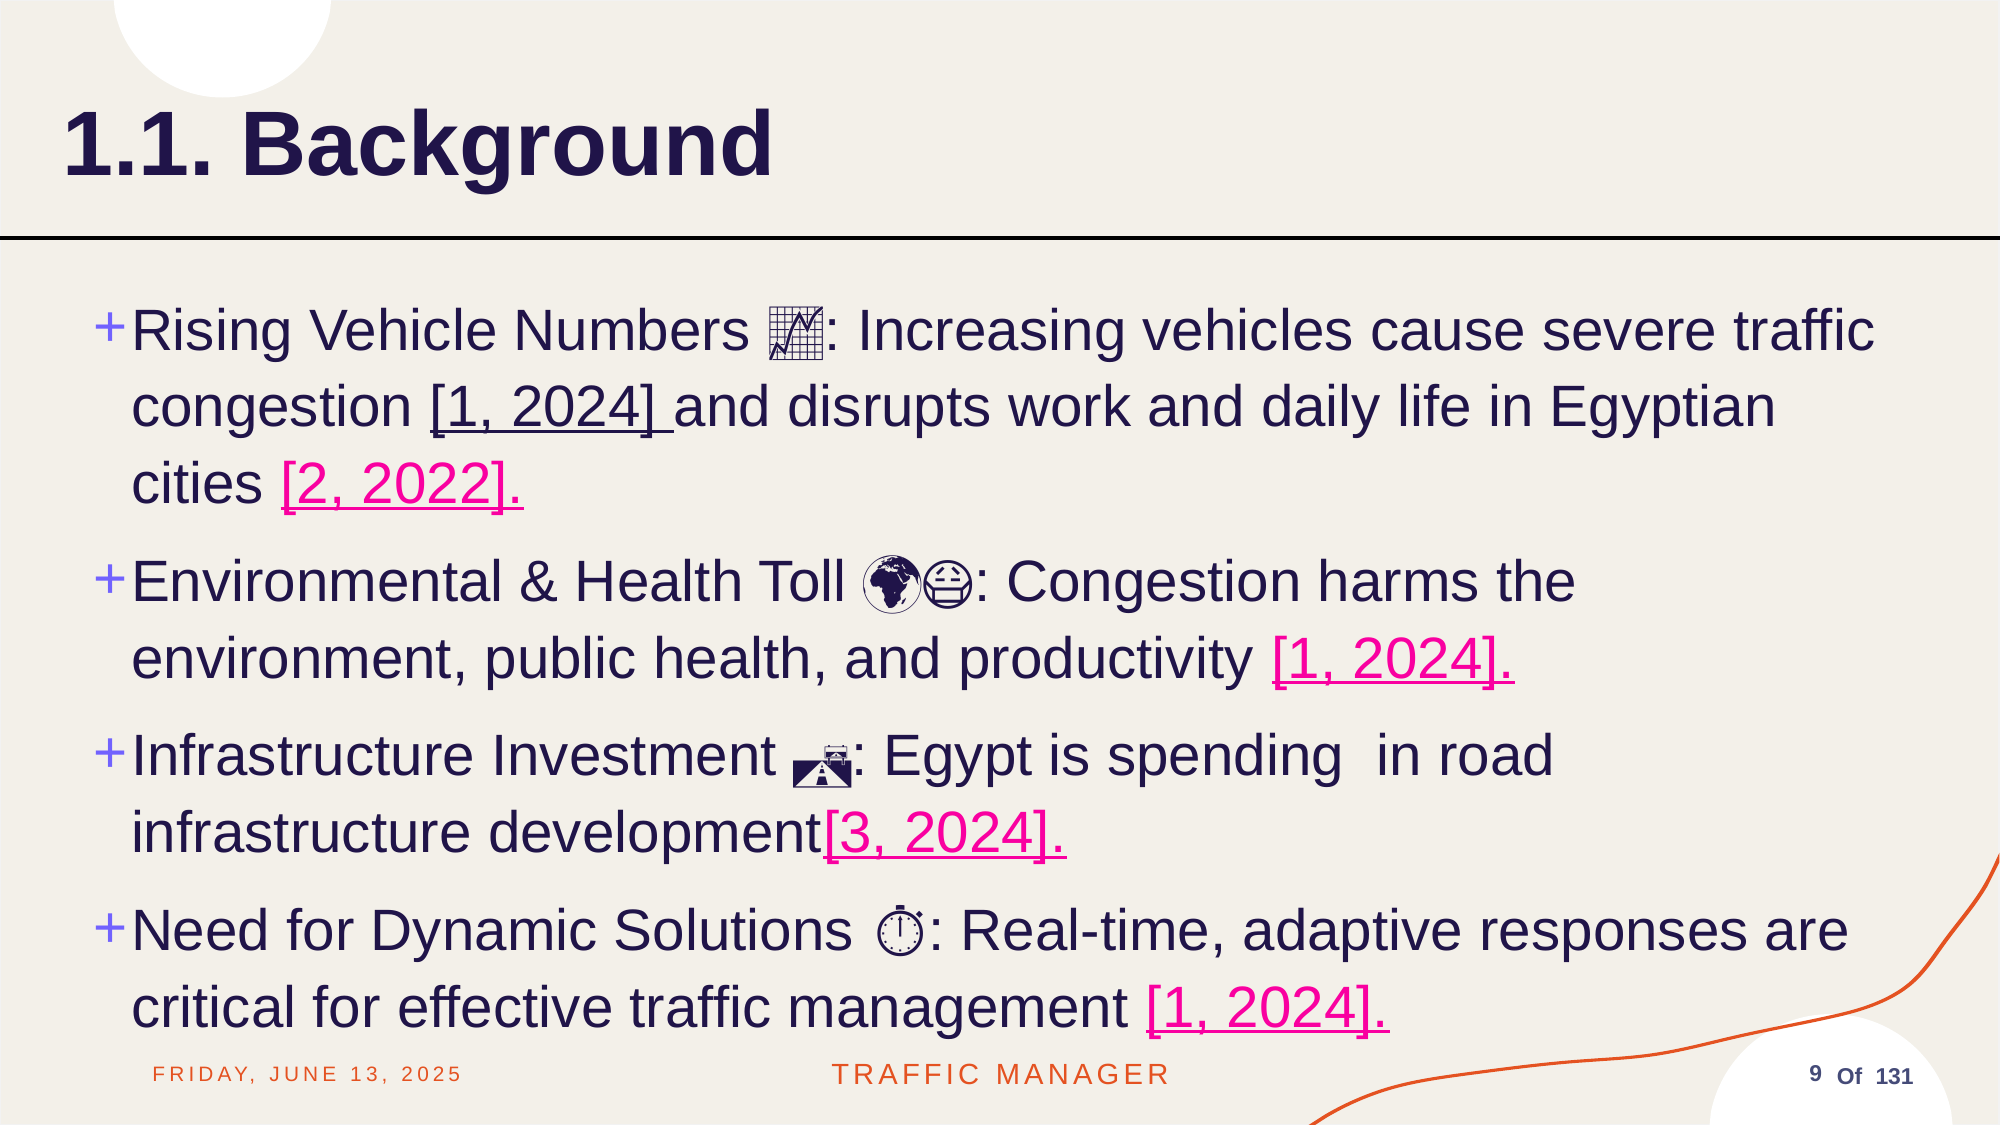

1.1. Background
Rising Vehicle Numbers 📈: Increasing vehicles cause severe traffic congestion [1, 2024] and disrupts work and daily life in Egyptian cities [2, 2022].
Environmental & Health Toll 🌍😷: Congestion harms the environment, public health, and productivity [1, 2024].
Infrastructure Investment 🛣️: Egypt is spending  in road infrastructure development[3, 2024].
Need for Dynamic Solutions ⏱️: Real-time, adaptive responses are critical for effective traffic management [1, 2024].
Friday, June 13, 2025
Traffic MANAGER
9